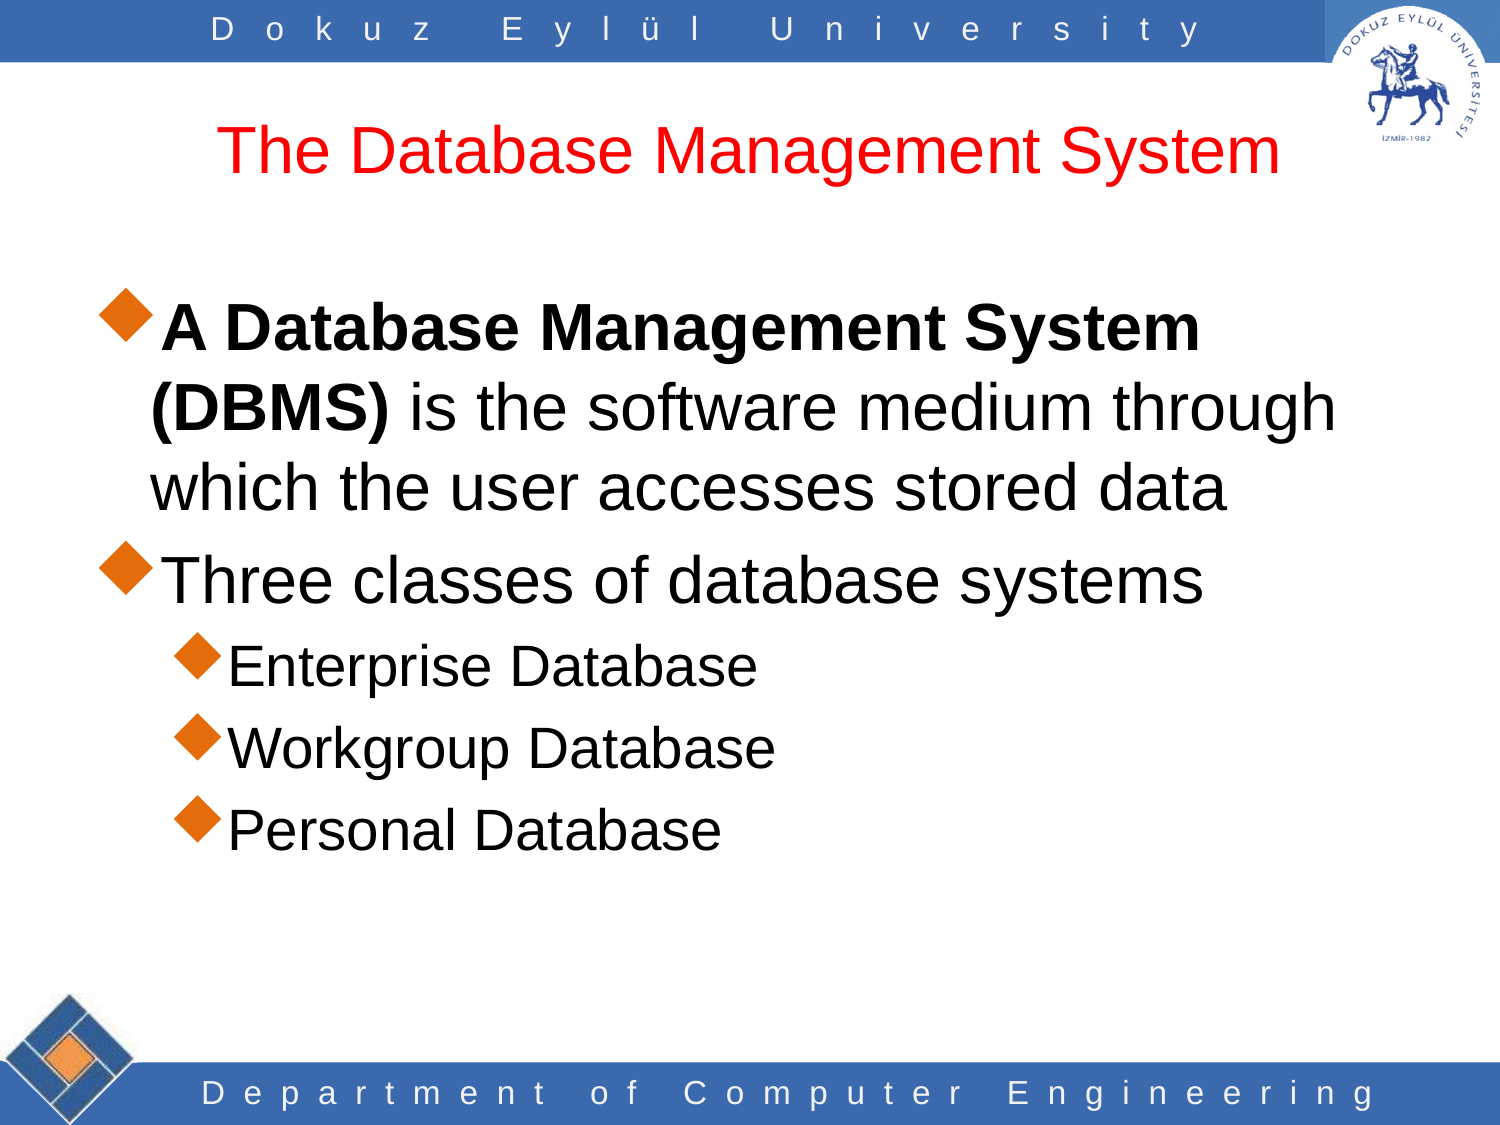

# The Database Management System
A Database Management System (DBMS) is the software medium through which the user accesses stored data
Three classes of database systems
Enterprise Database
Workgroup Database
Personal Database